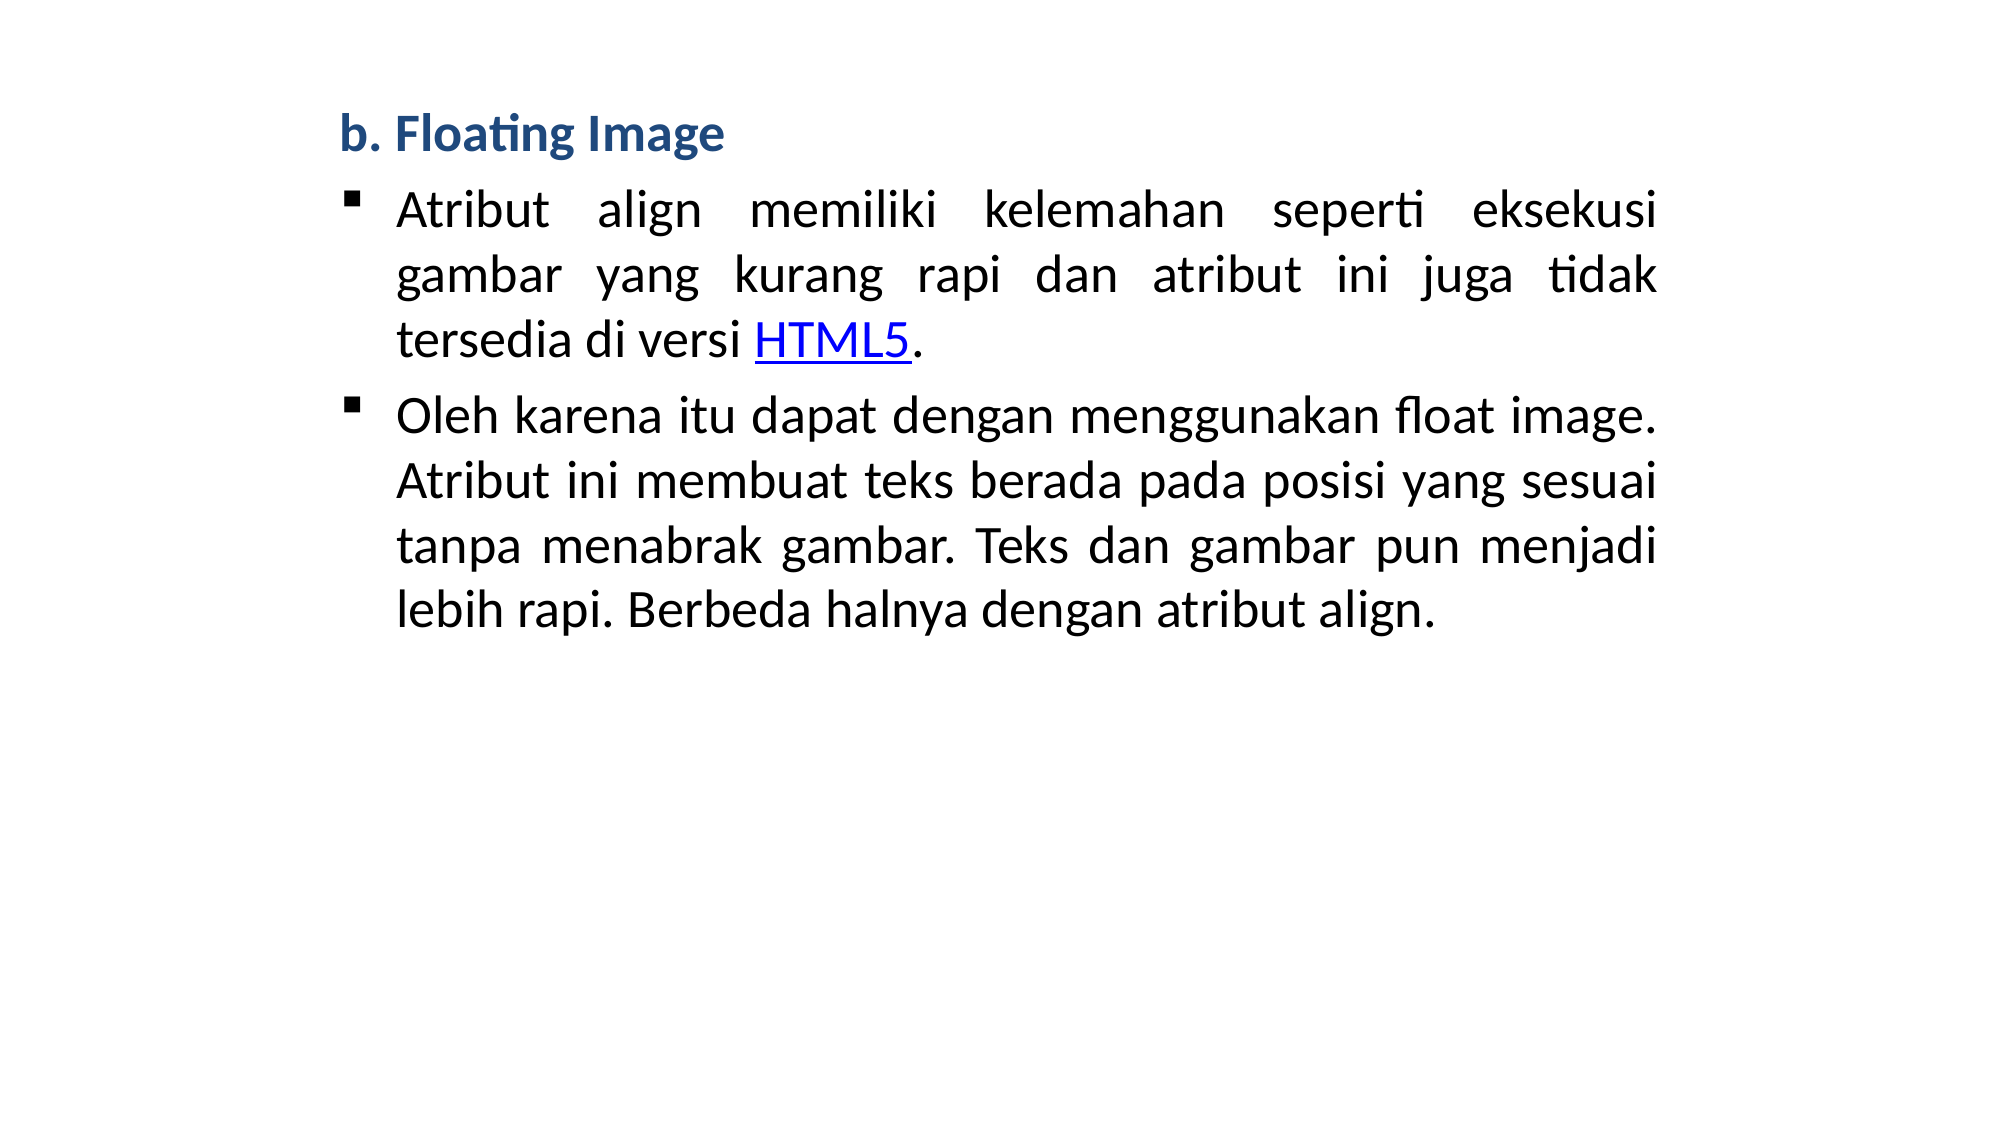

b. Floating Image
Atribut align memiliki kelemahan seperti eksekusi gambar yang kurang rapi dan atribut ini juga tidak tersedia di versi HTML5.
Oleh karena itu dapat dengan menggunakan float image. Atribut ini membuat teks berada pada posisi yang sesuai tanpa menabrak gambar. Teks dan gambar pun menjadi lebih rapi. Berbeda halnya dengan atribut align.